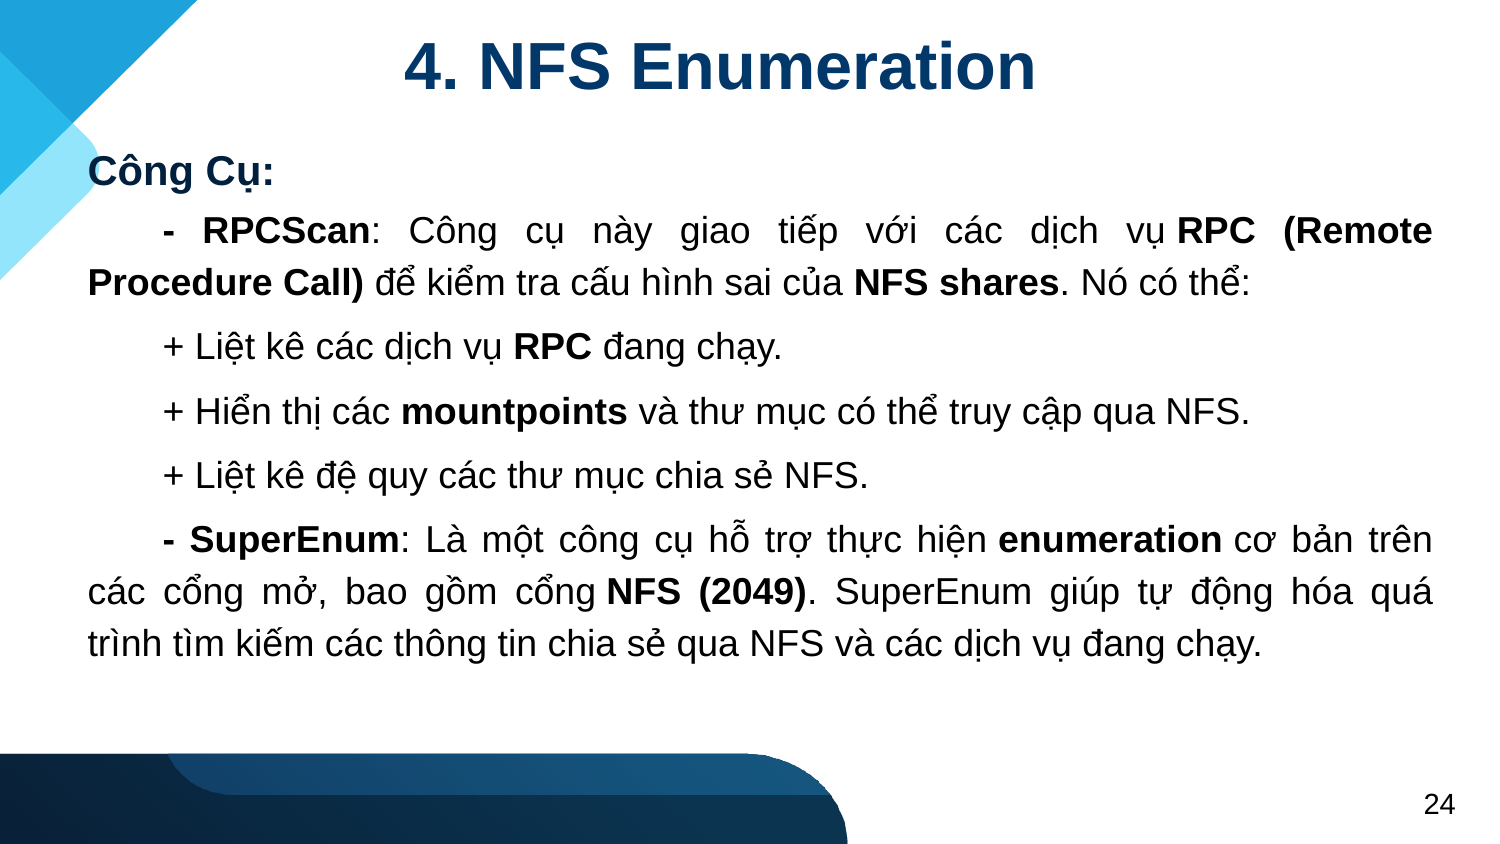

4. NFS Enumeration
Công Cụ:
- RPCScan: Công cụ này giao tiếp với các dịch vụ RPC (Remote Procedure Call) để kiểm tra cấu hình sai của NFS shares. Nó có thể:
+ Liệt kê các dịch vụ RPC đang chạy.
+ Hiển thị các mountpoints và thư mục có thể truy cập qua NFS.
+ Liệt kê đệ quy các thư mục chia sẻ NFS.
- SuperEnum: Là một công cụ hỗ trợ thực hiện enumeration cơ bản trên các cổng mở, bao gồm cổng NFS (2049). SuperEnum giúp tự động hóa quá trình tìm kiếm các thông tin chia sẻ qua NFS và các dịch vụ đang chạy.

24